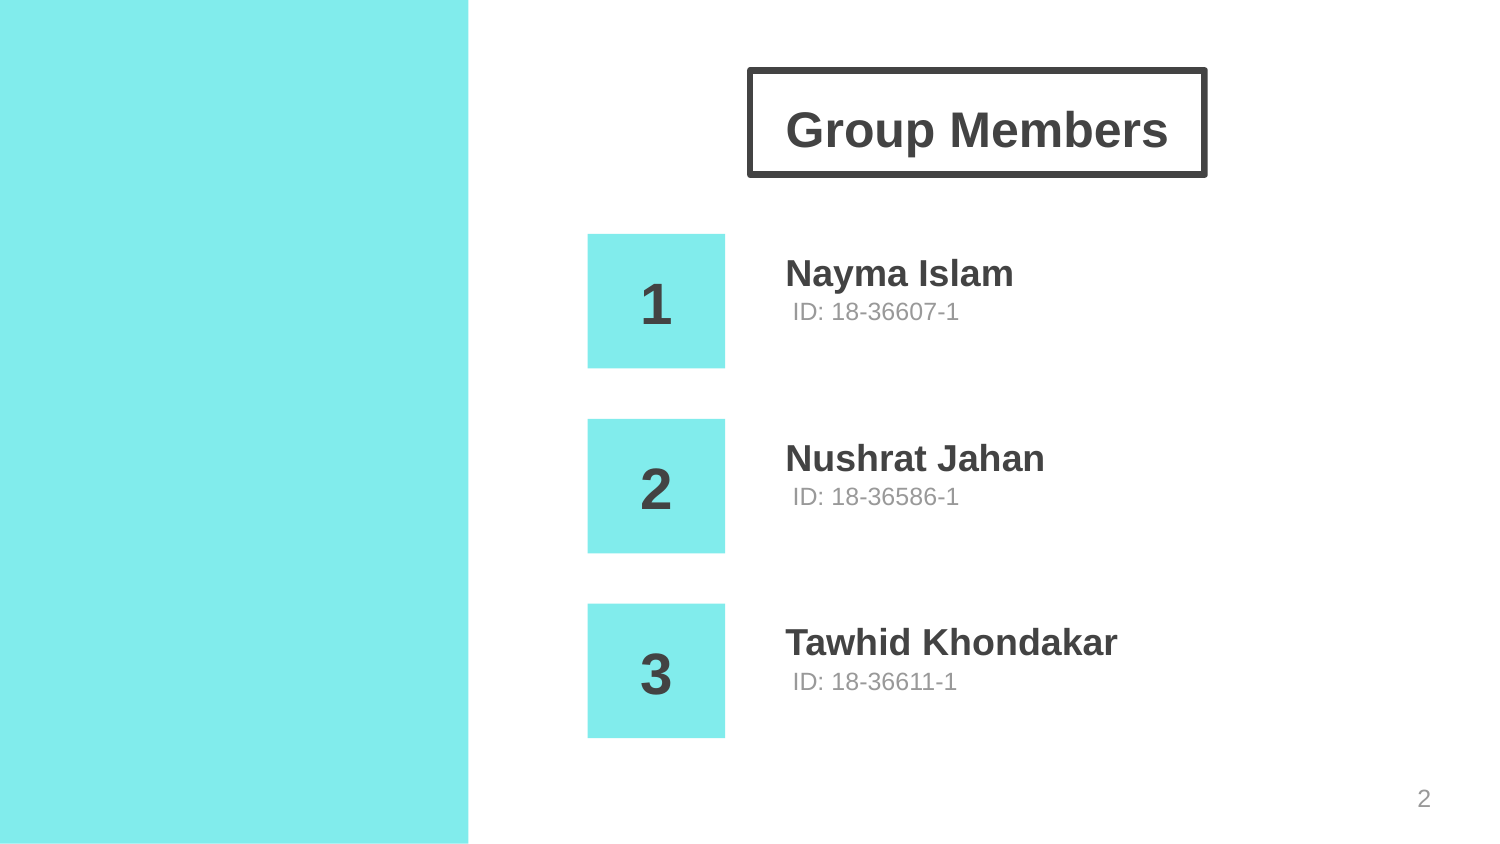

# Group Members
Nayma Islam
1
 ID: 18-36607-1
Nushrat Jahan
2
 ID: 18-36586-1
Tawhid Khondakar
3
 ID: 18-36611-1
2